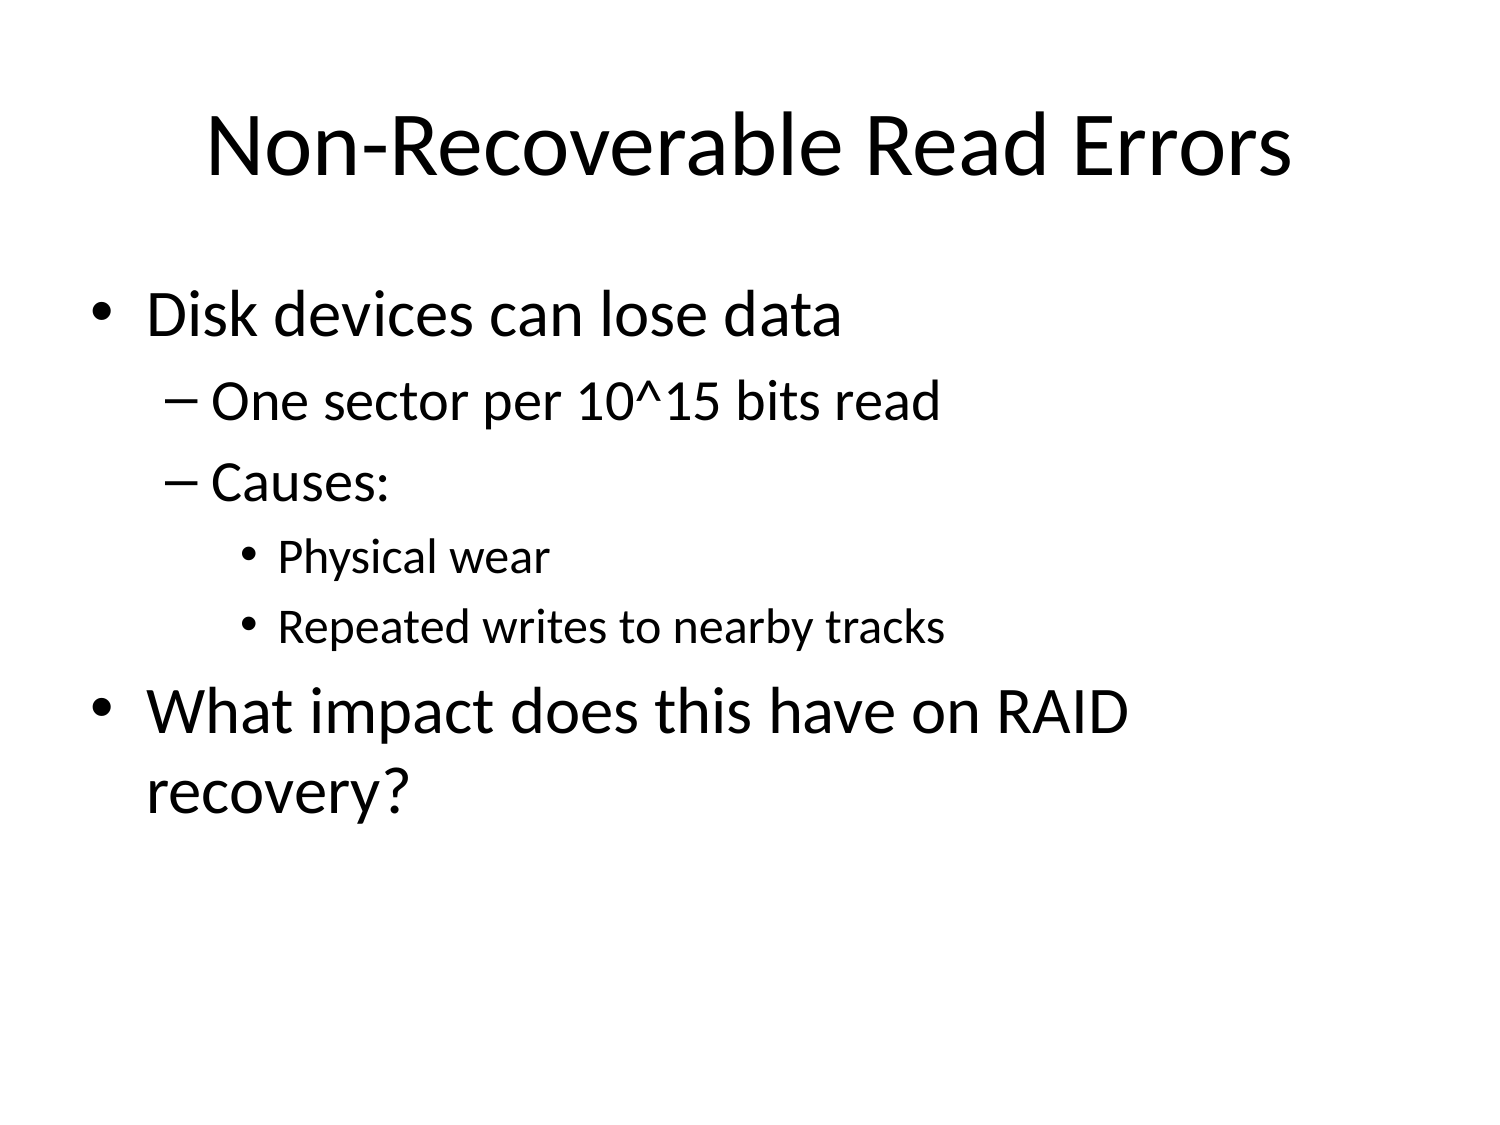

# Non-Recoverable Read Errors
Disk devices can lose data
One sector per 10^15 bits read
Causes:
Physical wear
Repeated writes to nearby tracks
What impact does this have on RAID recovery?